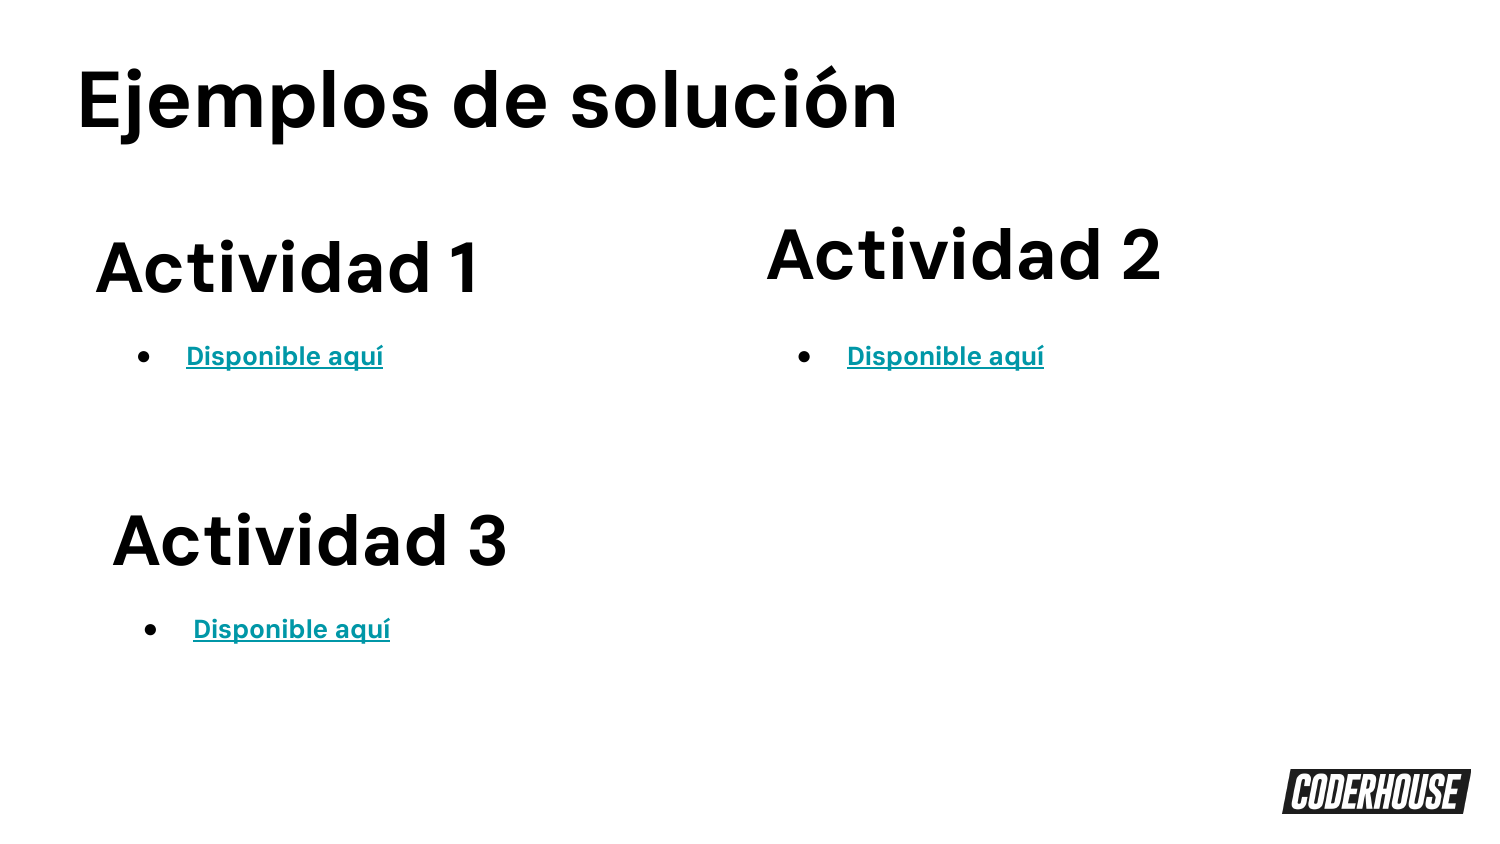

Ejemplos de solución
Actividad 2
Actividad 1
Disponible aquí
Disponible aquí
Actividad 3
Disponible aquí